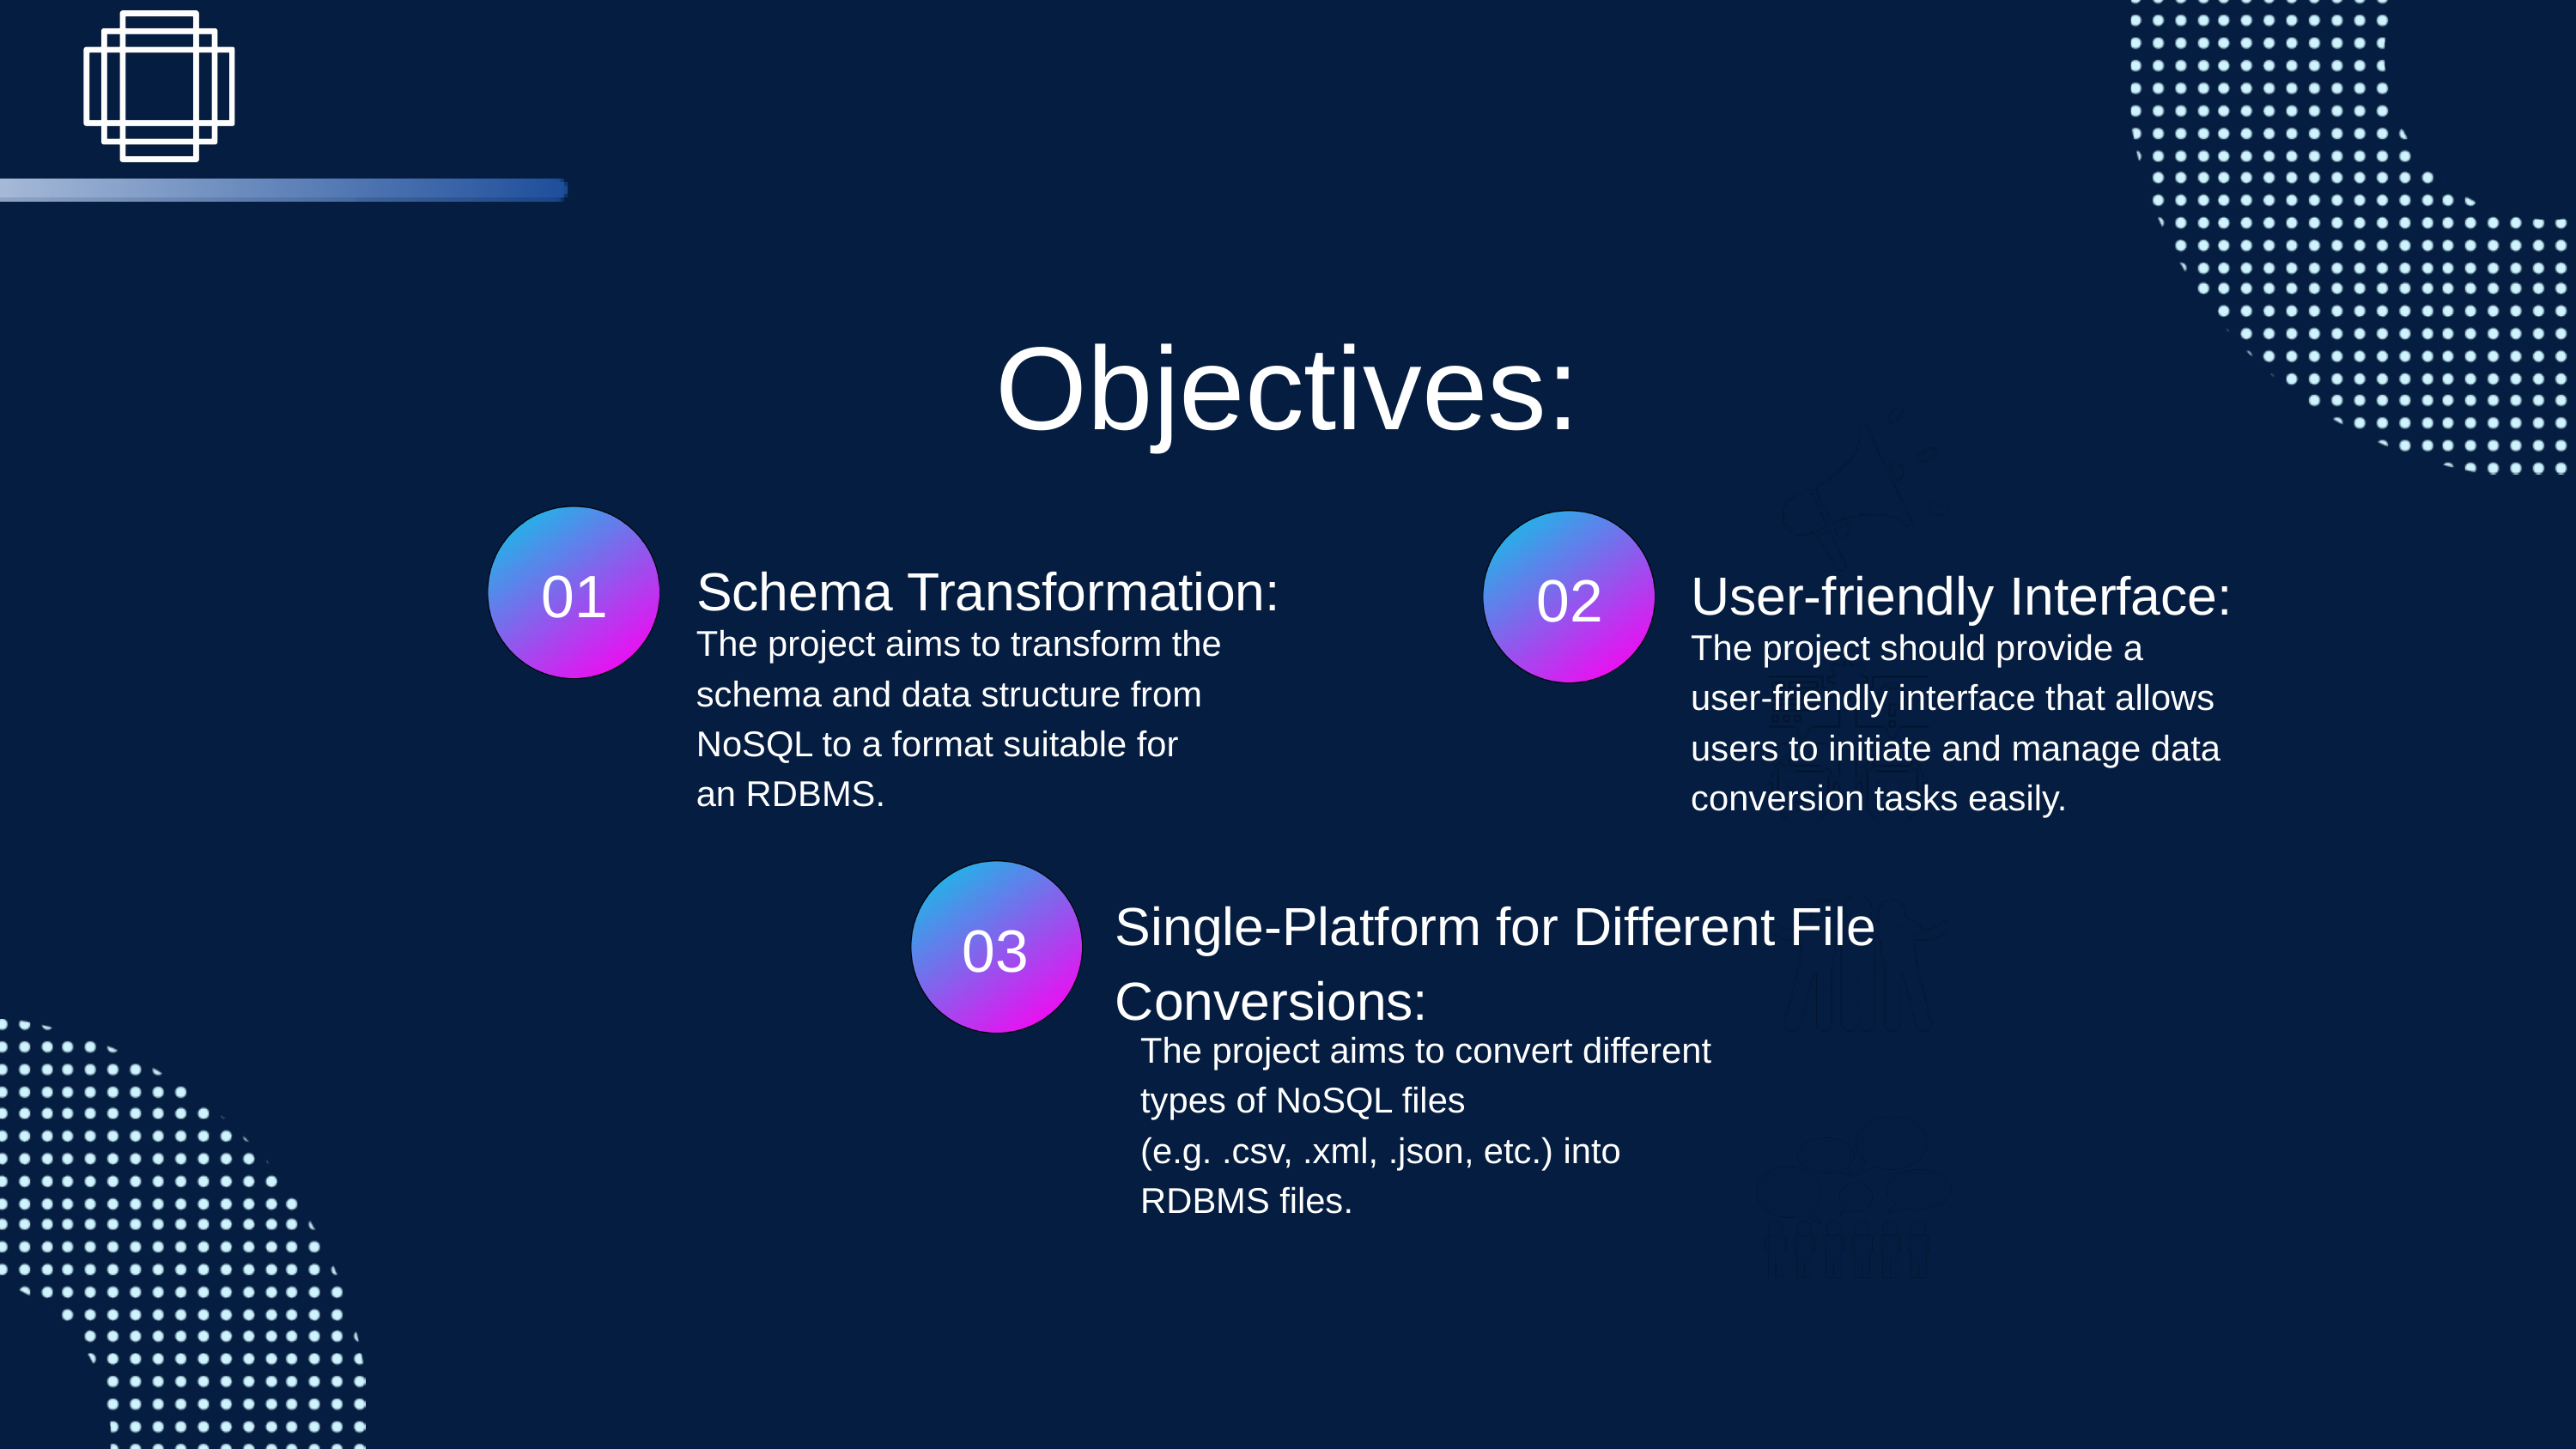

Objectives:

01
Schema Transformation:
02
User-friendly Interface:
The project aims to transform the schema and data structure from NoSQL to a format suitable for an RDBMS.
The project should provide a user-friendly interface that allows users to initiate and manage data conversion tasks easily.

Single-Platform for Different File Conversions:

03

The project aims to convert different types of NoSQL files (e.g. .csv, .xml, .json, etc.) into RDBMS files.